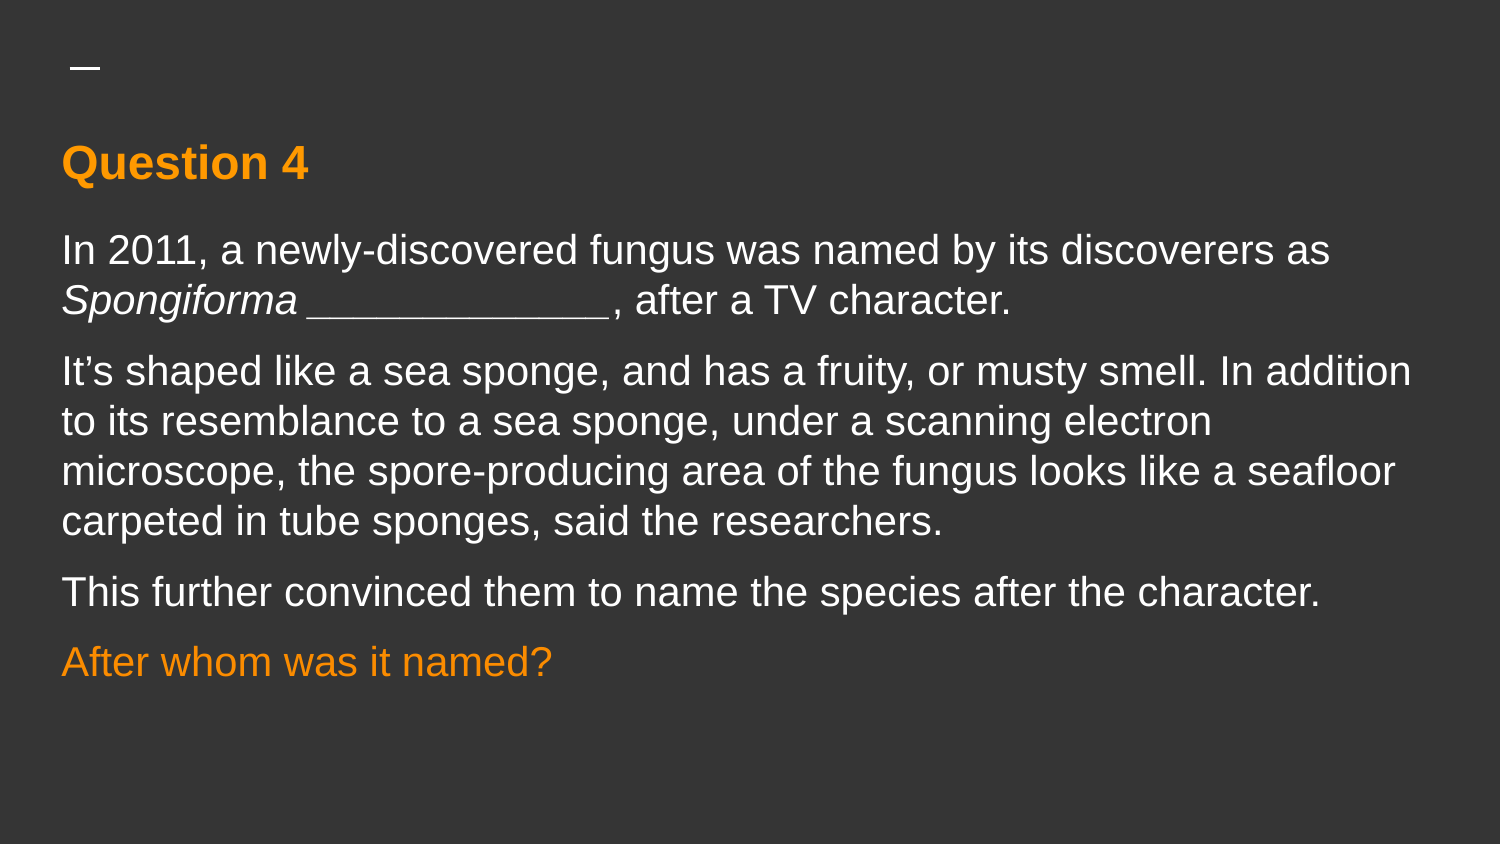

# Question 4
In 2011, a newly-discovered fungus was named by its discoverers as Spongiforma _____________, after a TV character.
It’s shaped like a sea sponge, and has a fruity, or musty smell. In addition to its resemblance to a sea sponge, under a scanning electron microscope, the spore-producing area of the fungus looks like a seafloor carpeted in tube sponges, said the researchers.
This further convinced them to name the species after the character.
After whom was it named?